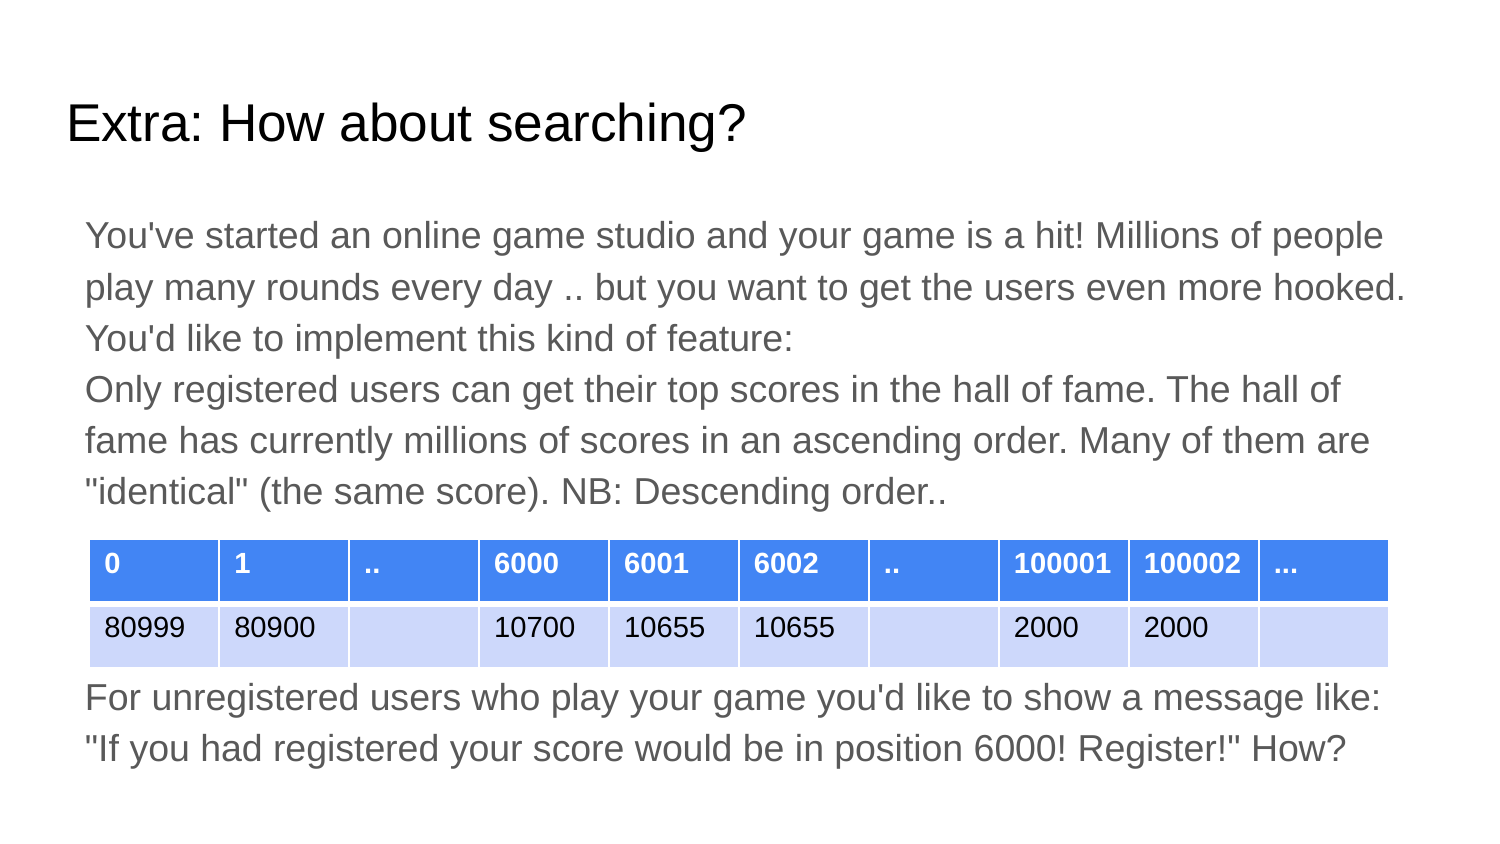

# Extra: How about searching?
You've started an online game studio and your game is a hit! Millions of people play many rounds every day .. but you want to get the users even more hooked.
You'd like to implement this kind of feature:
Only registered users can get their top scores in the hall of fame. The hall of fame has currently millions of scores in an ascending order. Many of them are "identical" (the same score). NB: Descending order..

For unregistered users who play your game you'd like to show a message like:
"If you had registered your score would be in position 6000! Register!" How?

| 0 | 1 | .. | 6000 | 6001 | 6002 | .. | 100001 | 100002 | ... |
| --- | --- | --- | --- | --- | --- | --- | --- | --- | --- |
| 80999 | 80900 |  | 10700 | 10655 | 10655 |  | 2000 | 2000 |  |